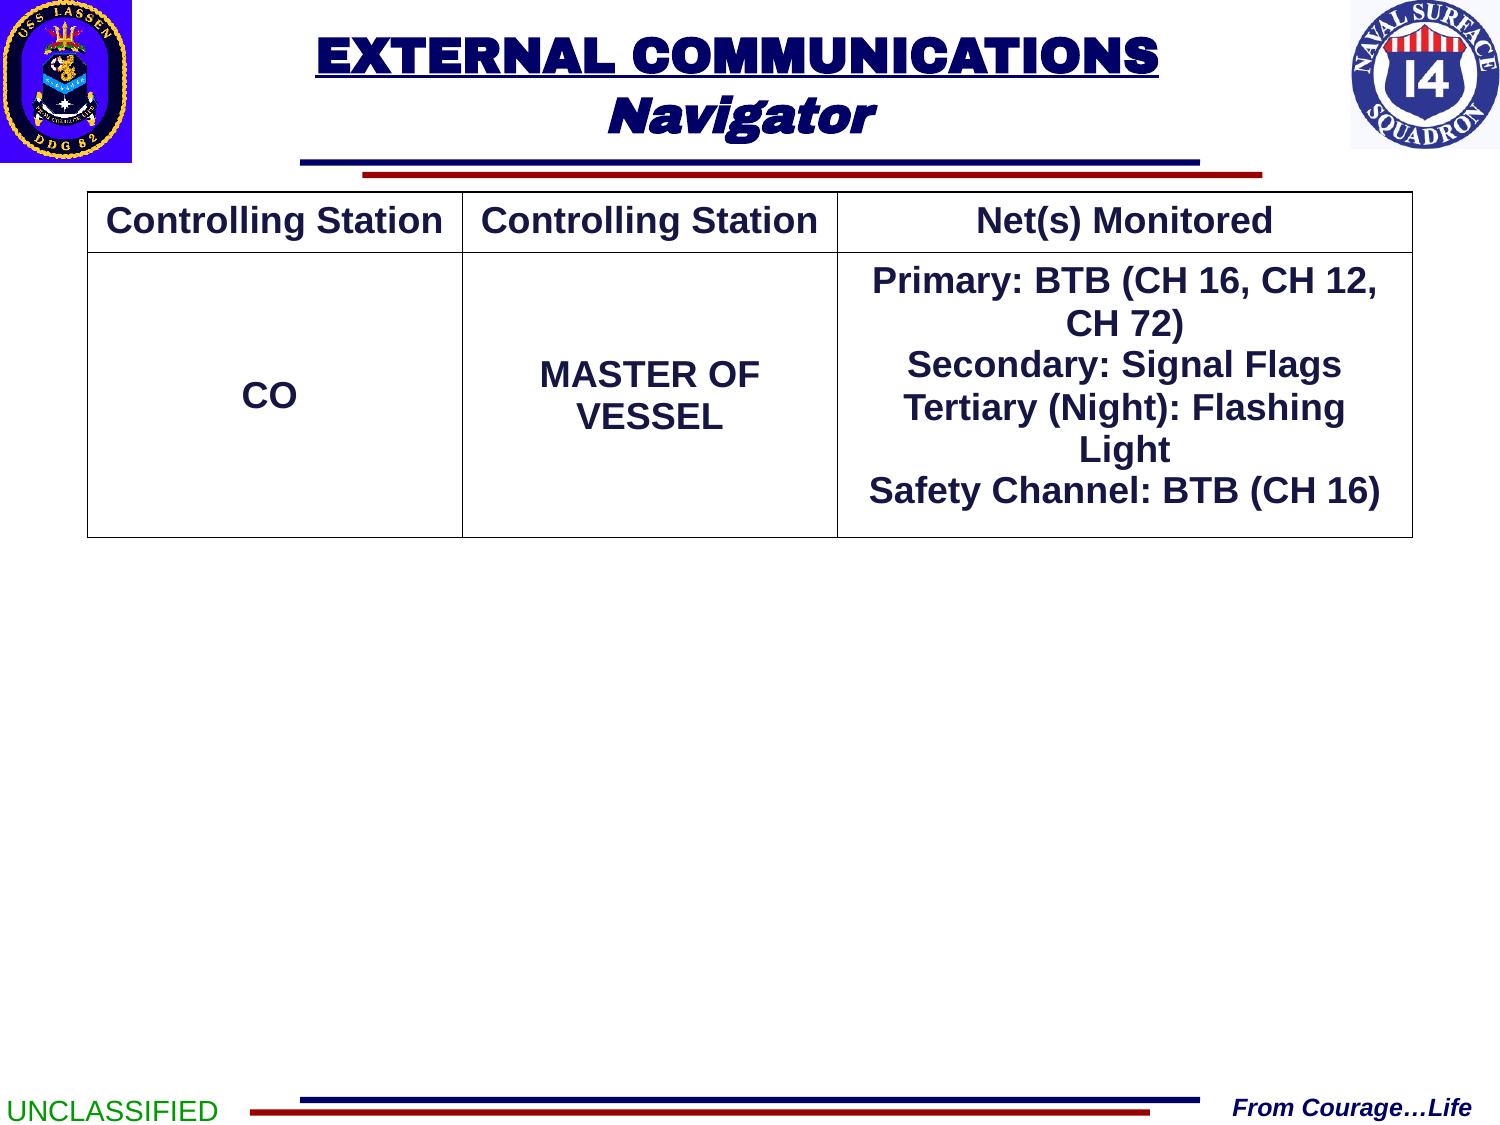

EXTERNAL COMMUNICATIONS
Navigator

| Controlling Station | Controlling Station | Net(s) Monitored |
| --- | --- | --- |
| CO | MASTER OF VESSEL | Primary: BTB (CH 16, CH 12, CH 72) Secondary: Signal Flags Tertiary (Night): Flashing Light Safety Channel: BTB (CH 16) |

UNCLASSIFIED

From Courage…Life